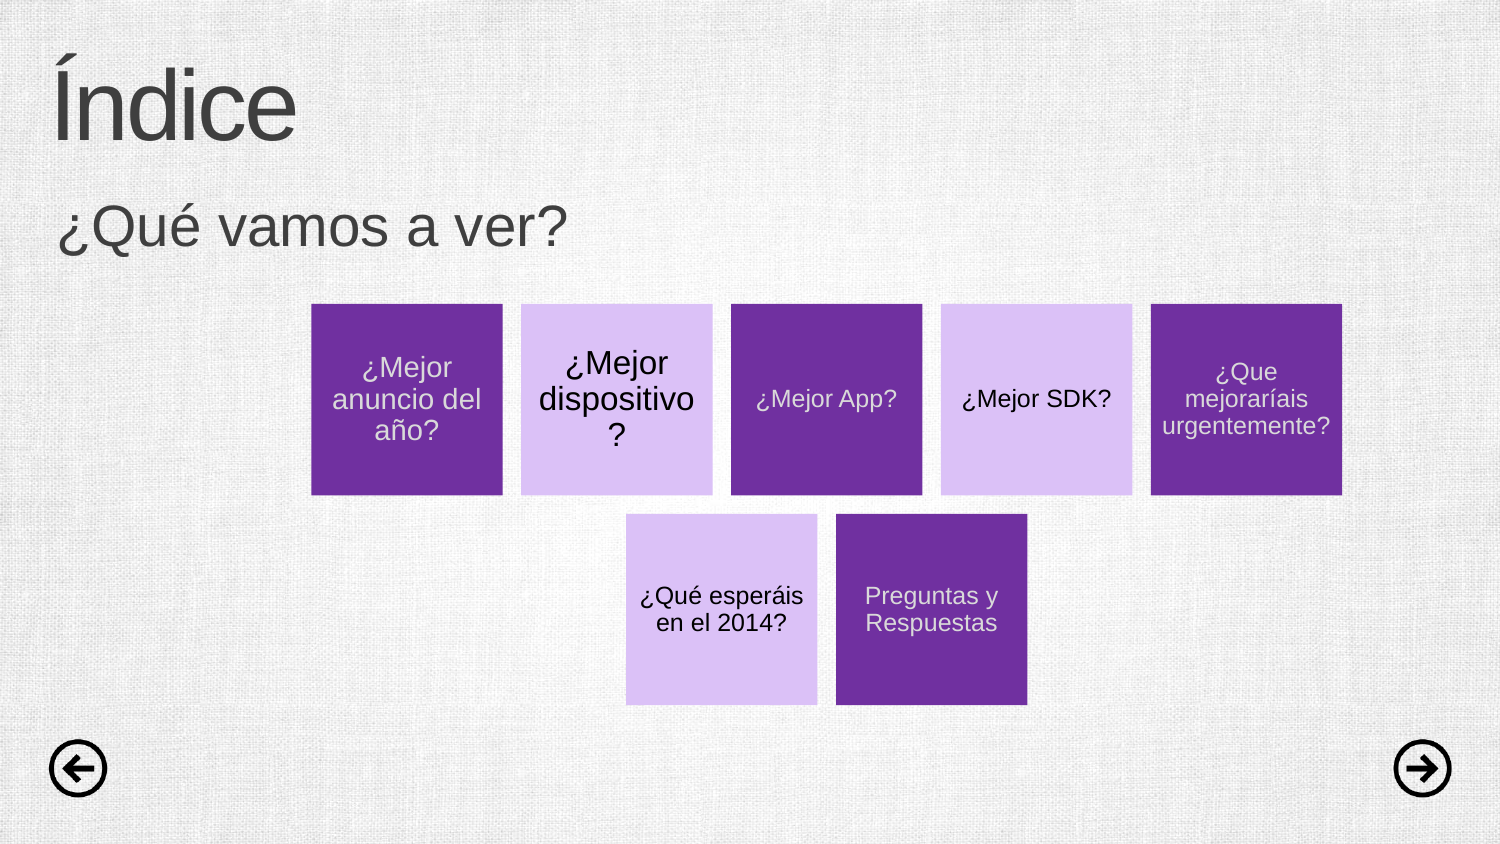

# Índice
¿Qué vamos a ver?
¿Mejor anuncio del año?
¿Mejor dispositivo?
¿Mejor App?
¿Mejor SDK?
¿Que mejoraríais urgentemente?
¿Qué esperáis en el 2014?
Preguntas y Respuestas